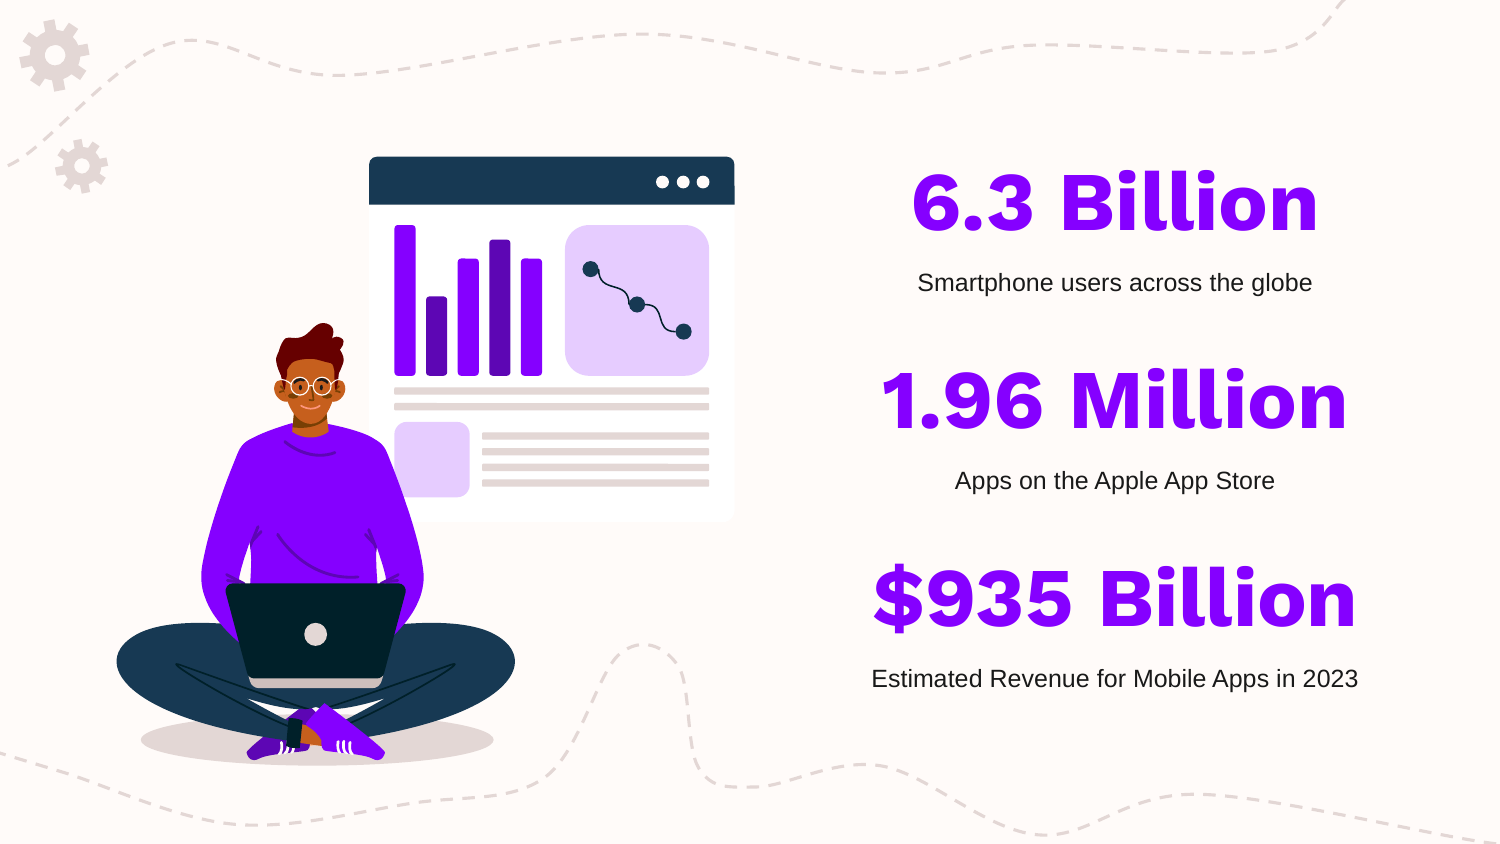

6.3 Billion

Smartphone users across the globe

1.96 Million
Apps on the Apple App Store
# $935 Billion
Estimated Revenue for Mobile Apps in 2023